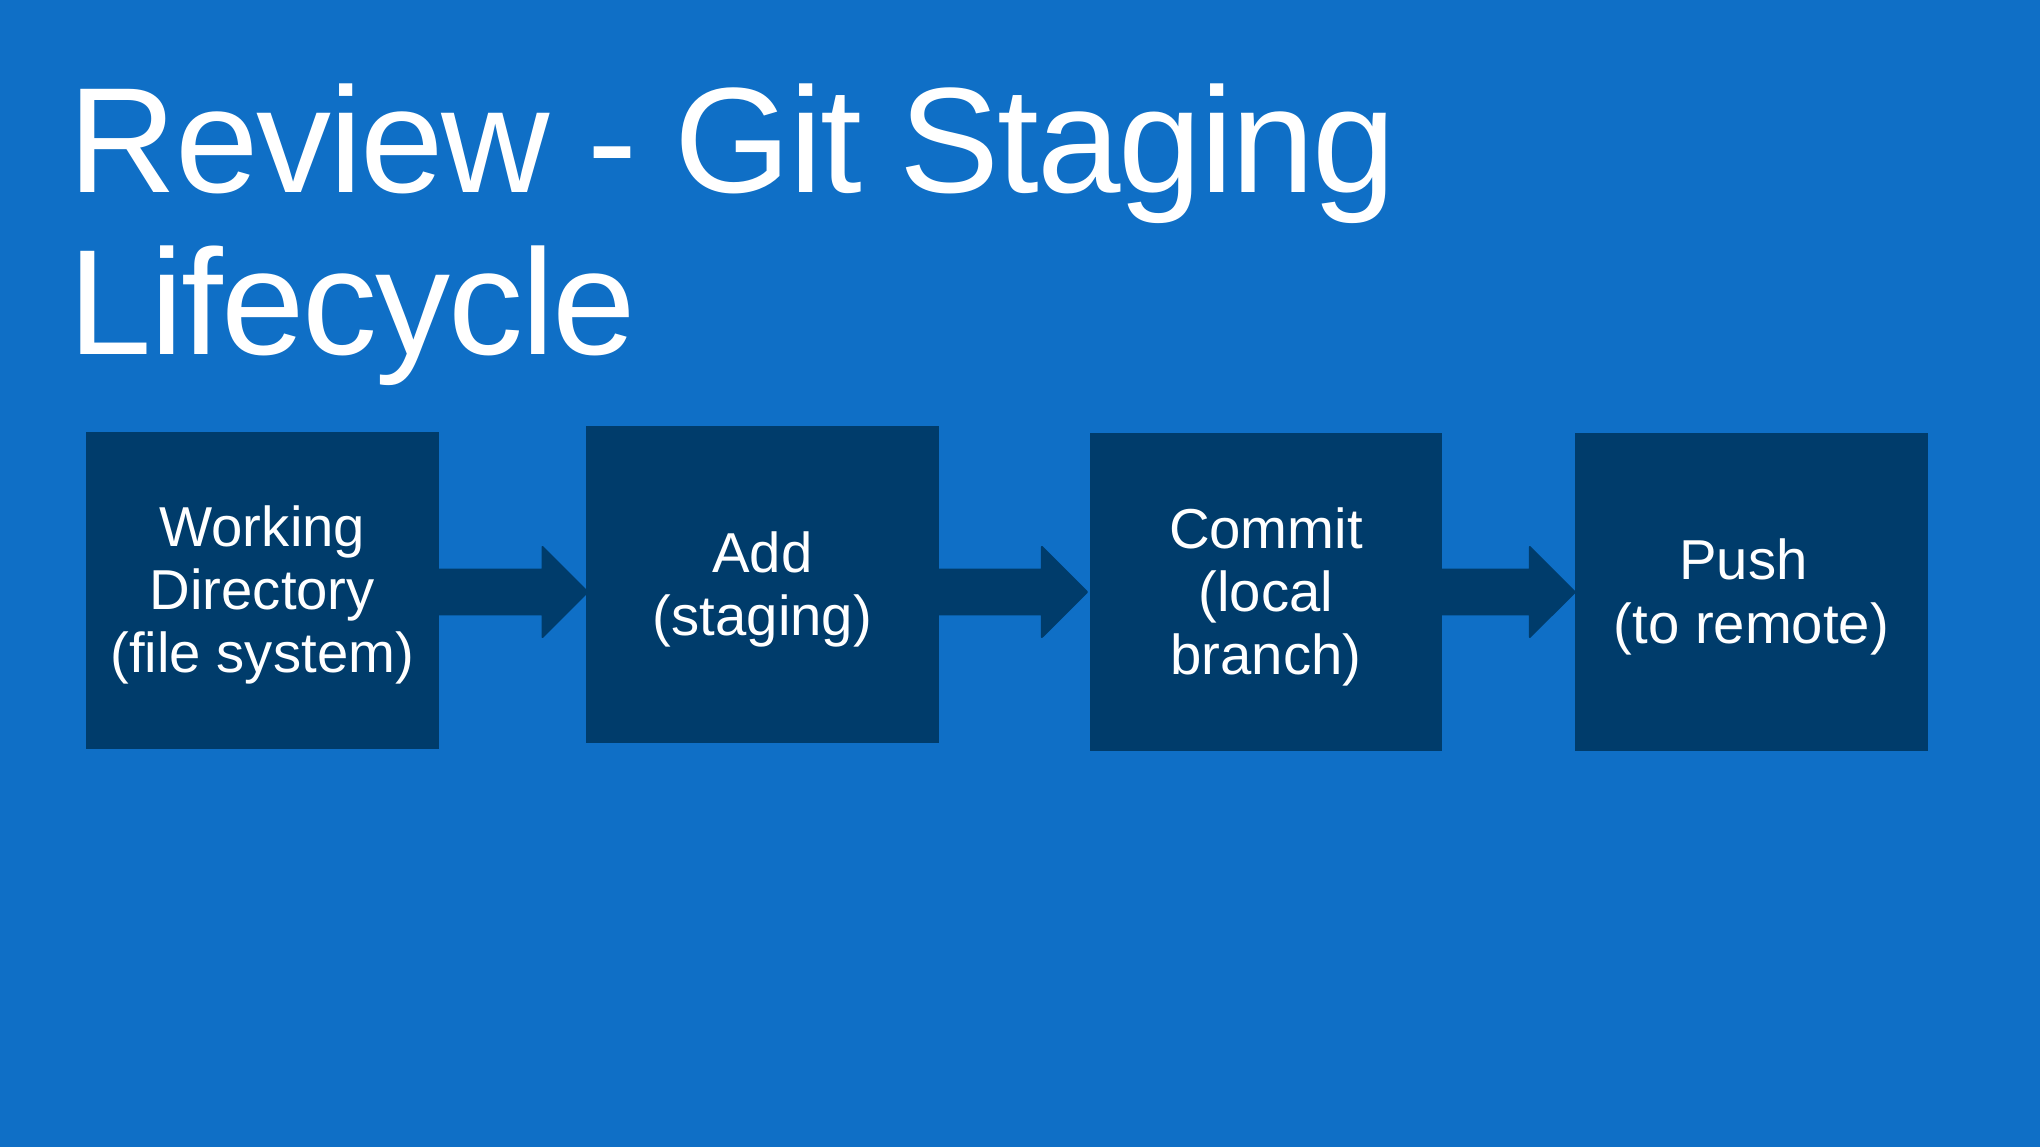

Review - Git Staging Lifecycle
| Add (staging) |
| --- |
| Working Directory (file system) |
| --- |
| Push (to remote) |
| --- |
| Commit (local branch) |
| --- |